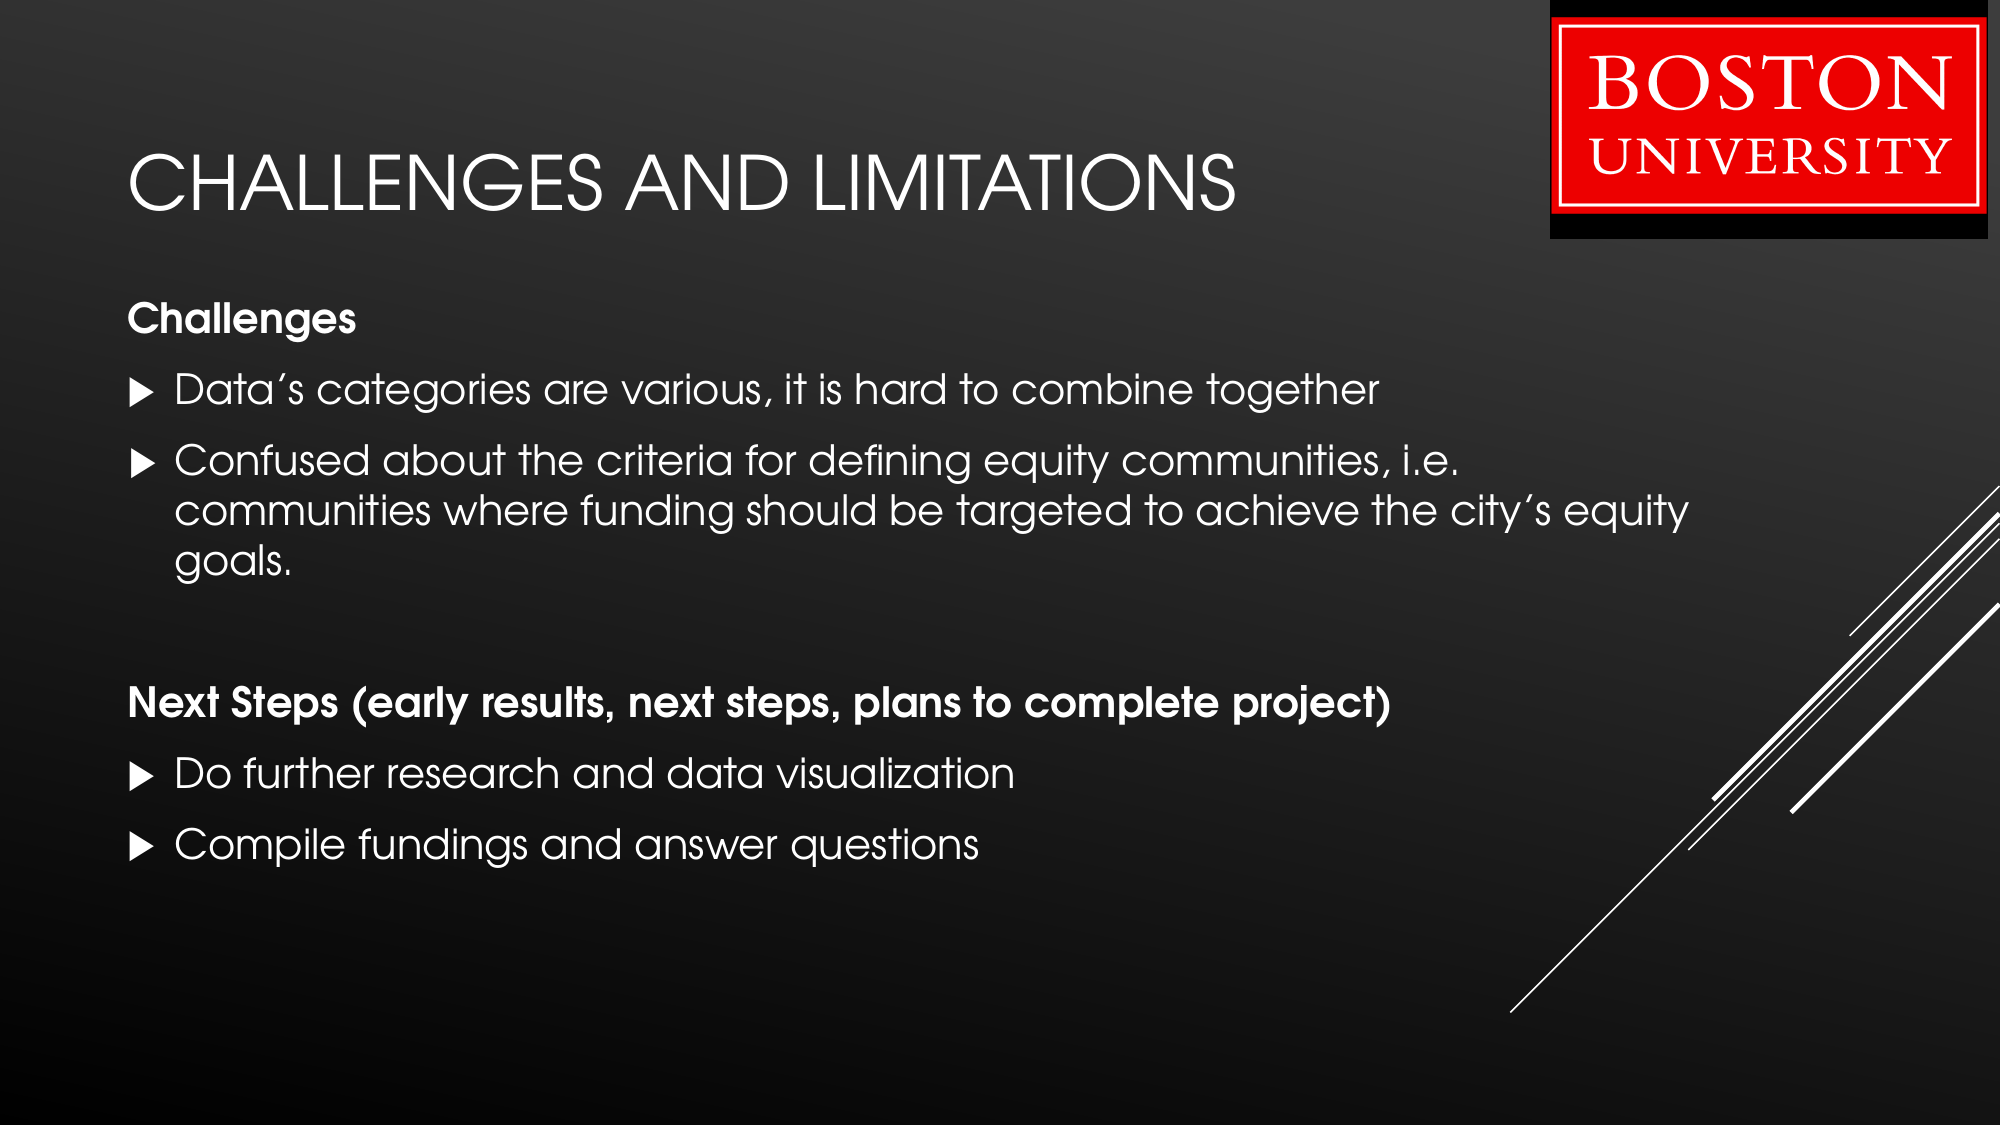

# CHALLENGES AND LIMITATIONS
Challenges
Data’s categories are various, it is hard to combine together
Confused about the criteria for defining equity communities, i.e. communities where funding should be targeted to achieve the city’s equity goals.

Next Steps (early results, next steps, plans to complete project)
Do further research and data visualization
Compile fundings and answer questions